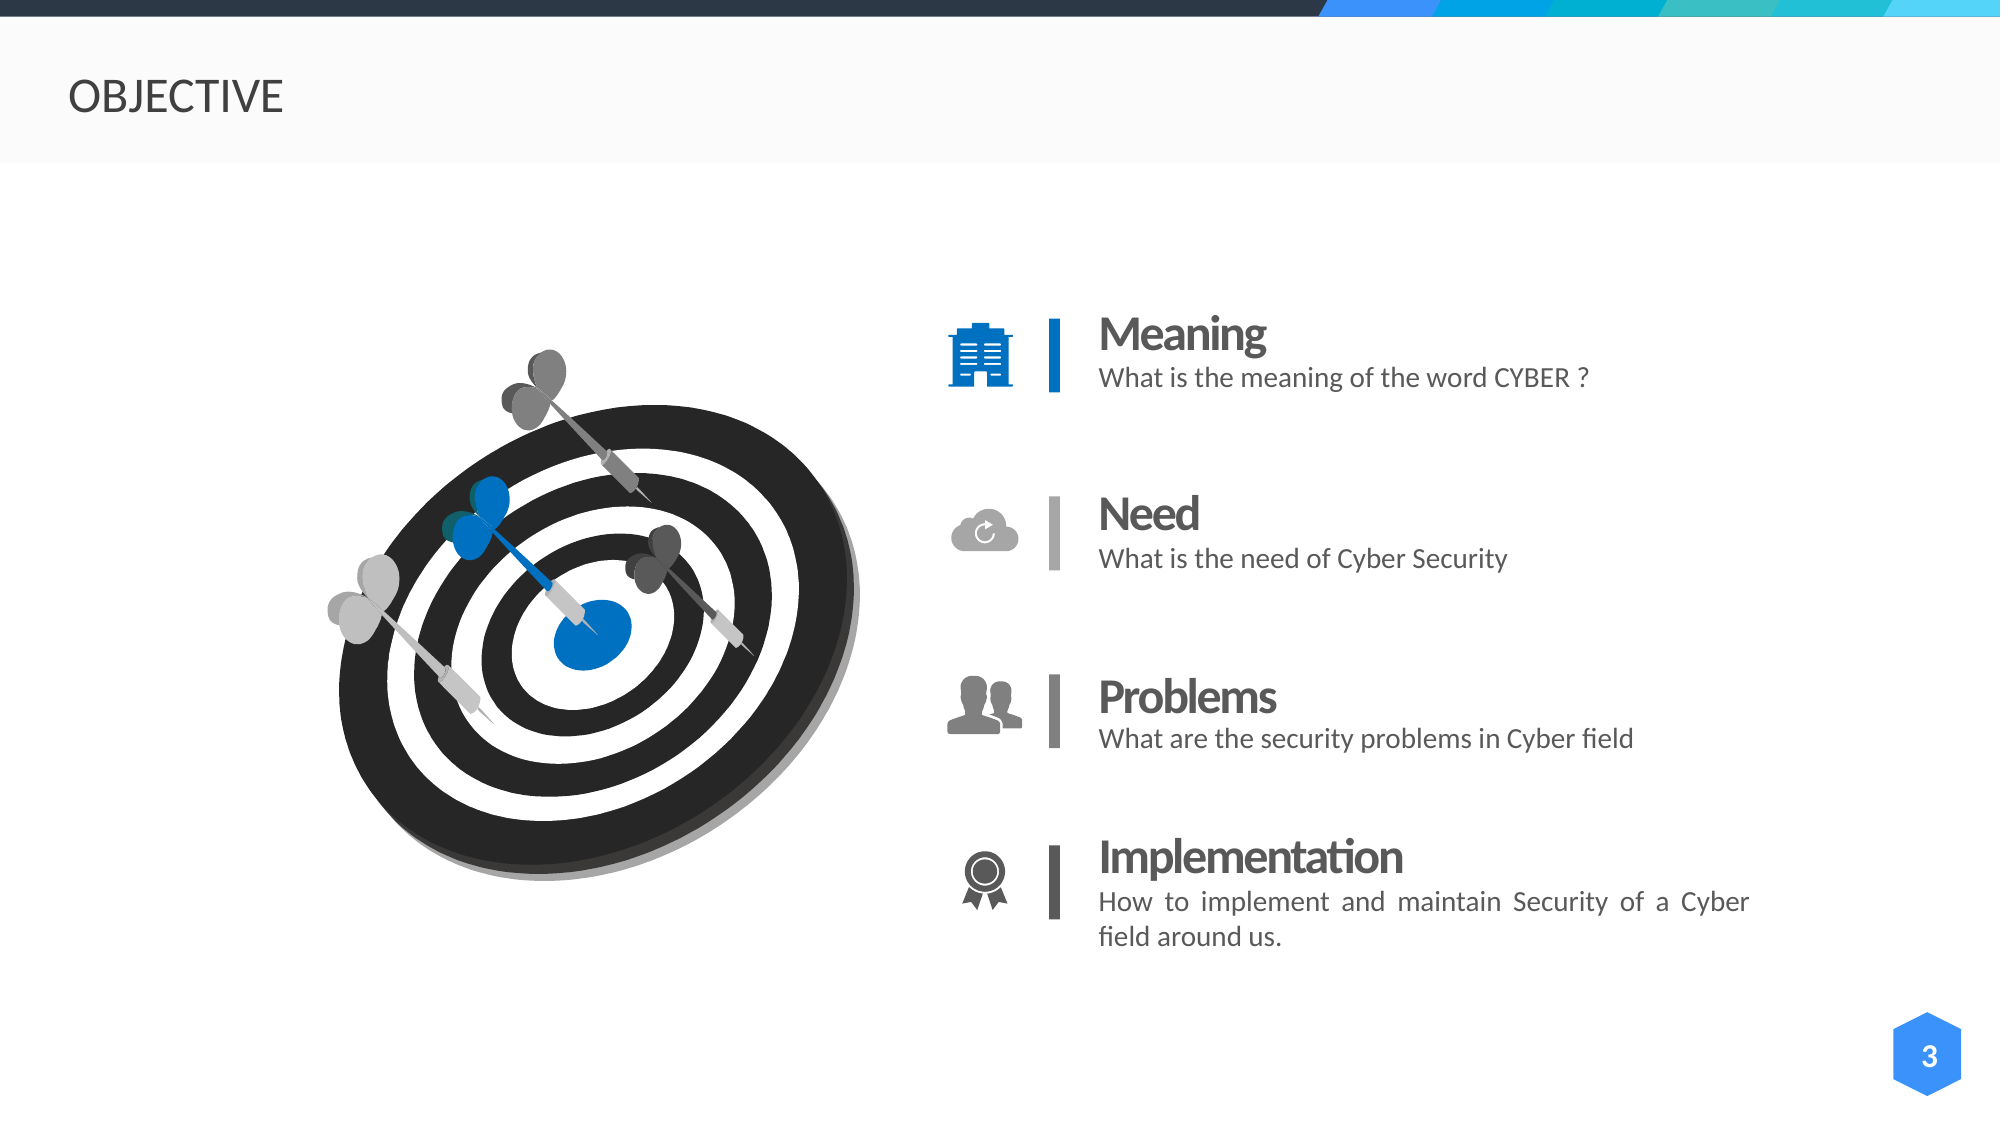

OBJECTIVE
Meaning

What is the meaning of the word CYBER ?

Need

What is the need of Cyber Security

Problems

What are the security problems in Cyber field
Implementation

How to implement and maintain Security of a Cyber field around us.